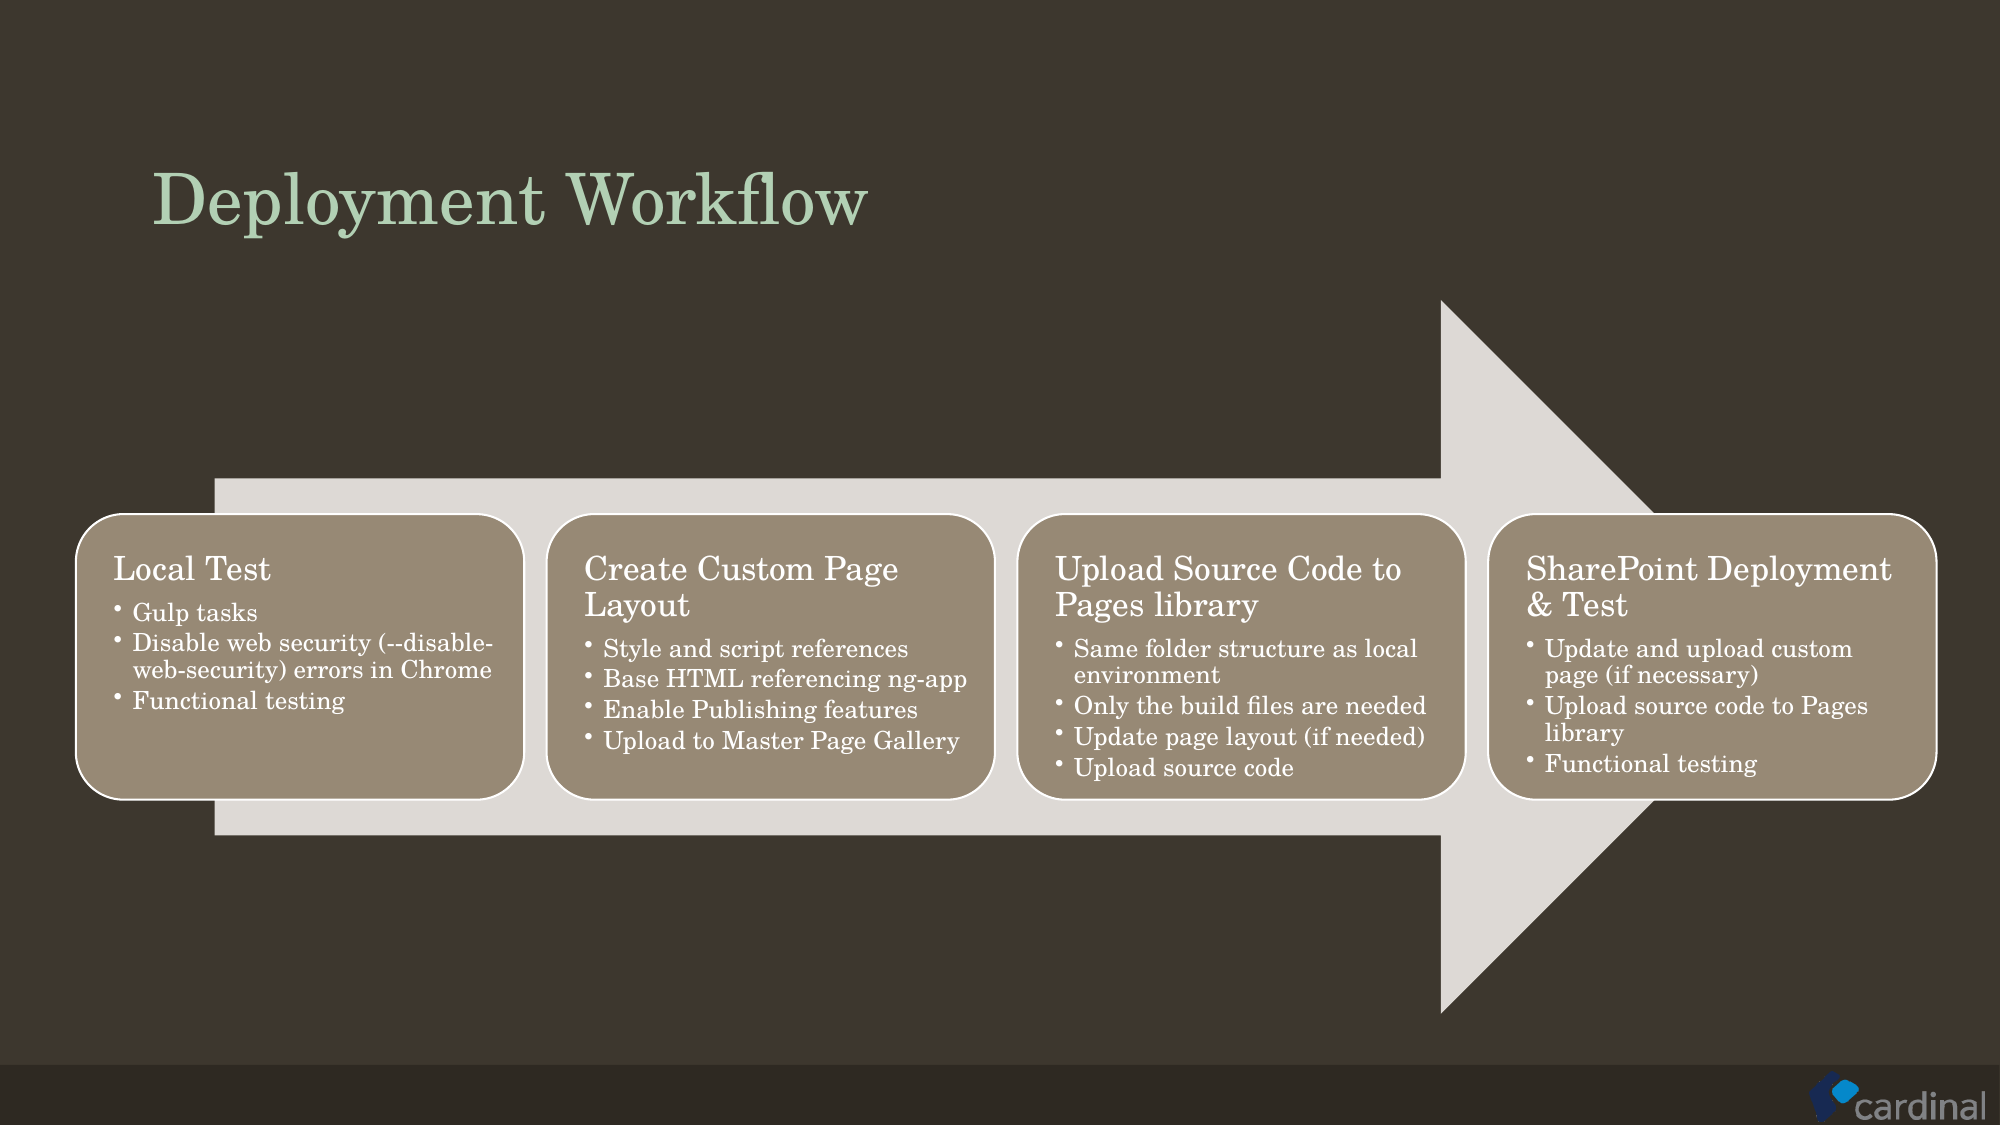

# Deployment Workflow
Local Test
Gulp tasks
Disable web security (--disable-web-security) errors in Chrome
Functional testing
Create Custom Page Layout
Style and script references
Base HTML referencing ng-app
Enable Publishing features
Upload to Master Page Gallery
Upload Source Code to Pages library
Same folder structure as local environment
Only the build files are needed
Update page layout (if needed)
Upload source code
SharePoint Deployment & Test
Update and upload custom page (if necessary)
Upload source code to Pages library
Functional testing